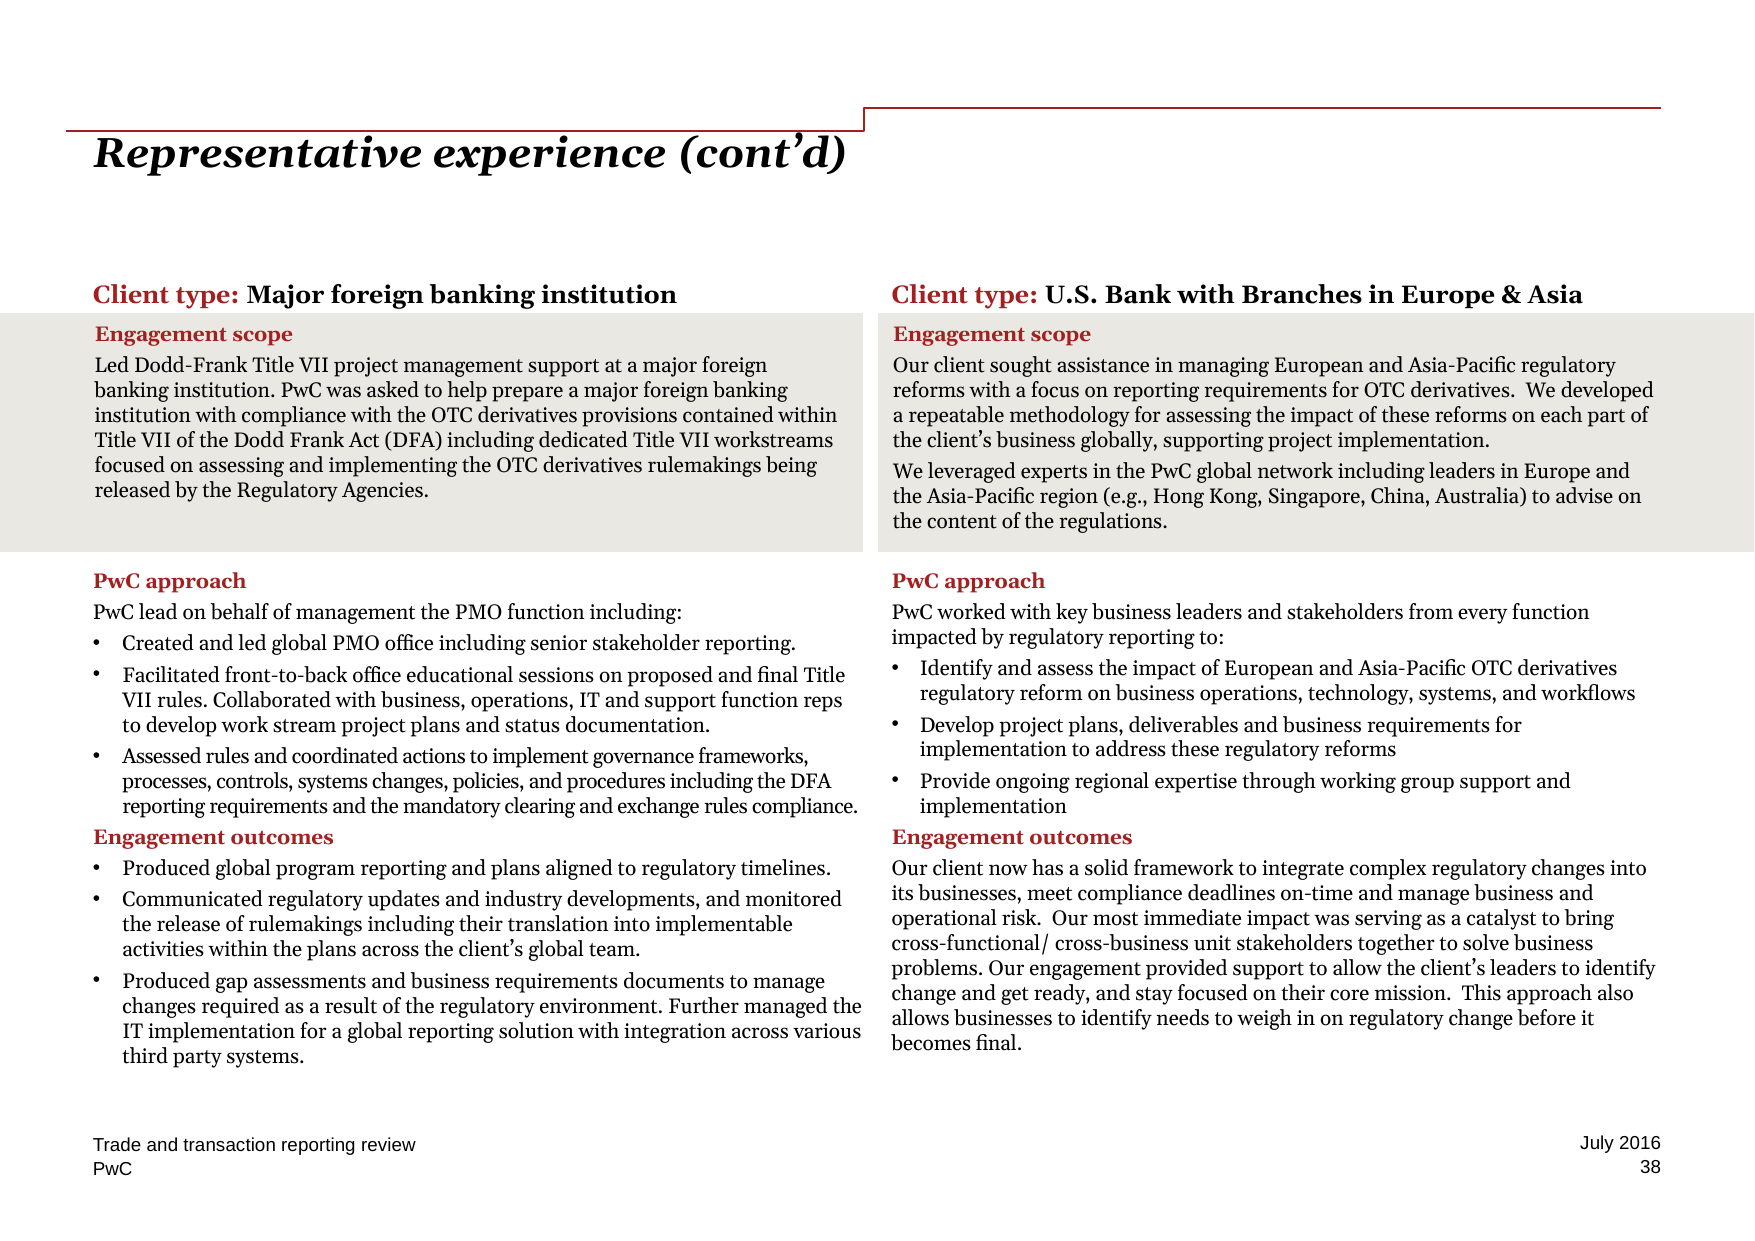

# Representative experience (cont’d)
Client type: Major foreign banking institution
Client type: U.S. Bank with Branches in Europe & Asia
Engagement scope
Led Dodd-Frank Title VII project management support at a major foreign banking institution. PwC was asked to help prepare a major foreign banking institution with compliance with the OTC derivatives provisions contained within Title VII of the Dodd Frank Act (DFA) including dedicated Title VII workstreams focused on assessing and implementing the OTC derivatives rulemakings being released by the Regulatory Agencies.
Engagement scope
Our client sought assistance in managing European and Asia-Pacific regulatory reforms with a focus on reporting requirements for OTC derivatives.  We developed a repeatable methodology for assessing the impact of these reforms on each part of the client’s business globally, supporting project implementation.
We leveraged experts in the PwC global network including leaders in Europe and the Asia-Pacific region (e.g., Hong Kong, Singapore, China, Australia) to advise on the content of the regulations.

PwC approach
PwC lead on behalf of management the PMO function including:
Created and led global PMO office including senior stakeholder reporting.
Facilitated front-to-back office educational sessions on proposed and final Title VII rules. Collaborated with business, operations, IT and support function reps to develop work stream project plans and status documentation.
Assessed rules and coordinated actions to implement governance frameworks, processes, controls, systems changes, policies, and procedures including the DFA reporting requirements and the mandatory clearing and exchange rules compliance.
Engagement outcomes
Produced global program reporting and plans aligned to regulatory timelines.
Communicated regulatory updates and industry developments, and monitored the release of rulemakings including their translation into implementable activities within the plans across the client’s global team.
Produced gap assessments and business requirements documents to manage changes required as a result of the regulatory environment. Further managed the IT implementation for a global reporting solution with integration across various third party systems.

PwC approach
PwC worked with key business leaders and stakeholders from every function impacted by regulatory reporting to:
Identify and assess the impact of European and Asia-Pacific OTC derivatives regulatory reform on business operations, technology, systems, and workflows
Develop project plans, deliverables and business requirements for implementation to address these regulatory reforms
Provide ongoing regional expertise through working group support and implementation
Engagement outcomes
Our client now has a solid framework to integrate complex regulatory changes into its businesses, meet compliance deadlines on-time and manage business and operational risk.  Our most immediate impact was serving as a catalyst to bring cross-functional/ cross-business unit stakeholders together to solve business problems. Our engagement provided support to allow the client’s leaders to identify change and get ready, and stay focused on their core mission.  This approach also allows businesses to identify needs to weigh in on regulatory change before it becomes final.
July 2016
Trade and transaction reporting review
38